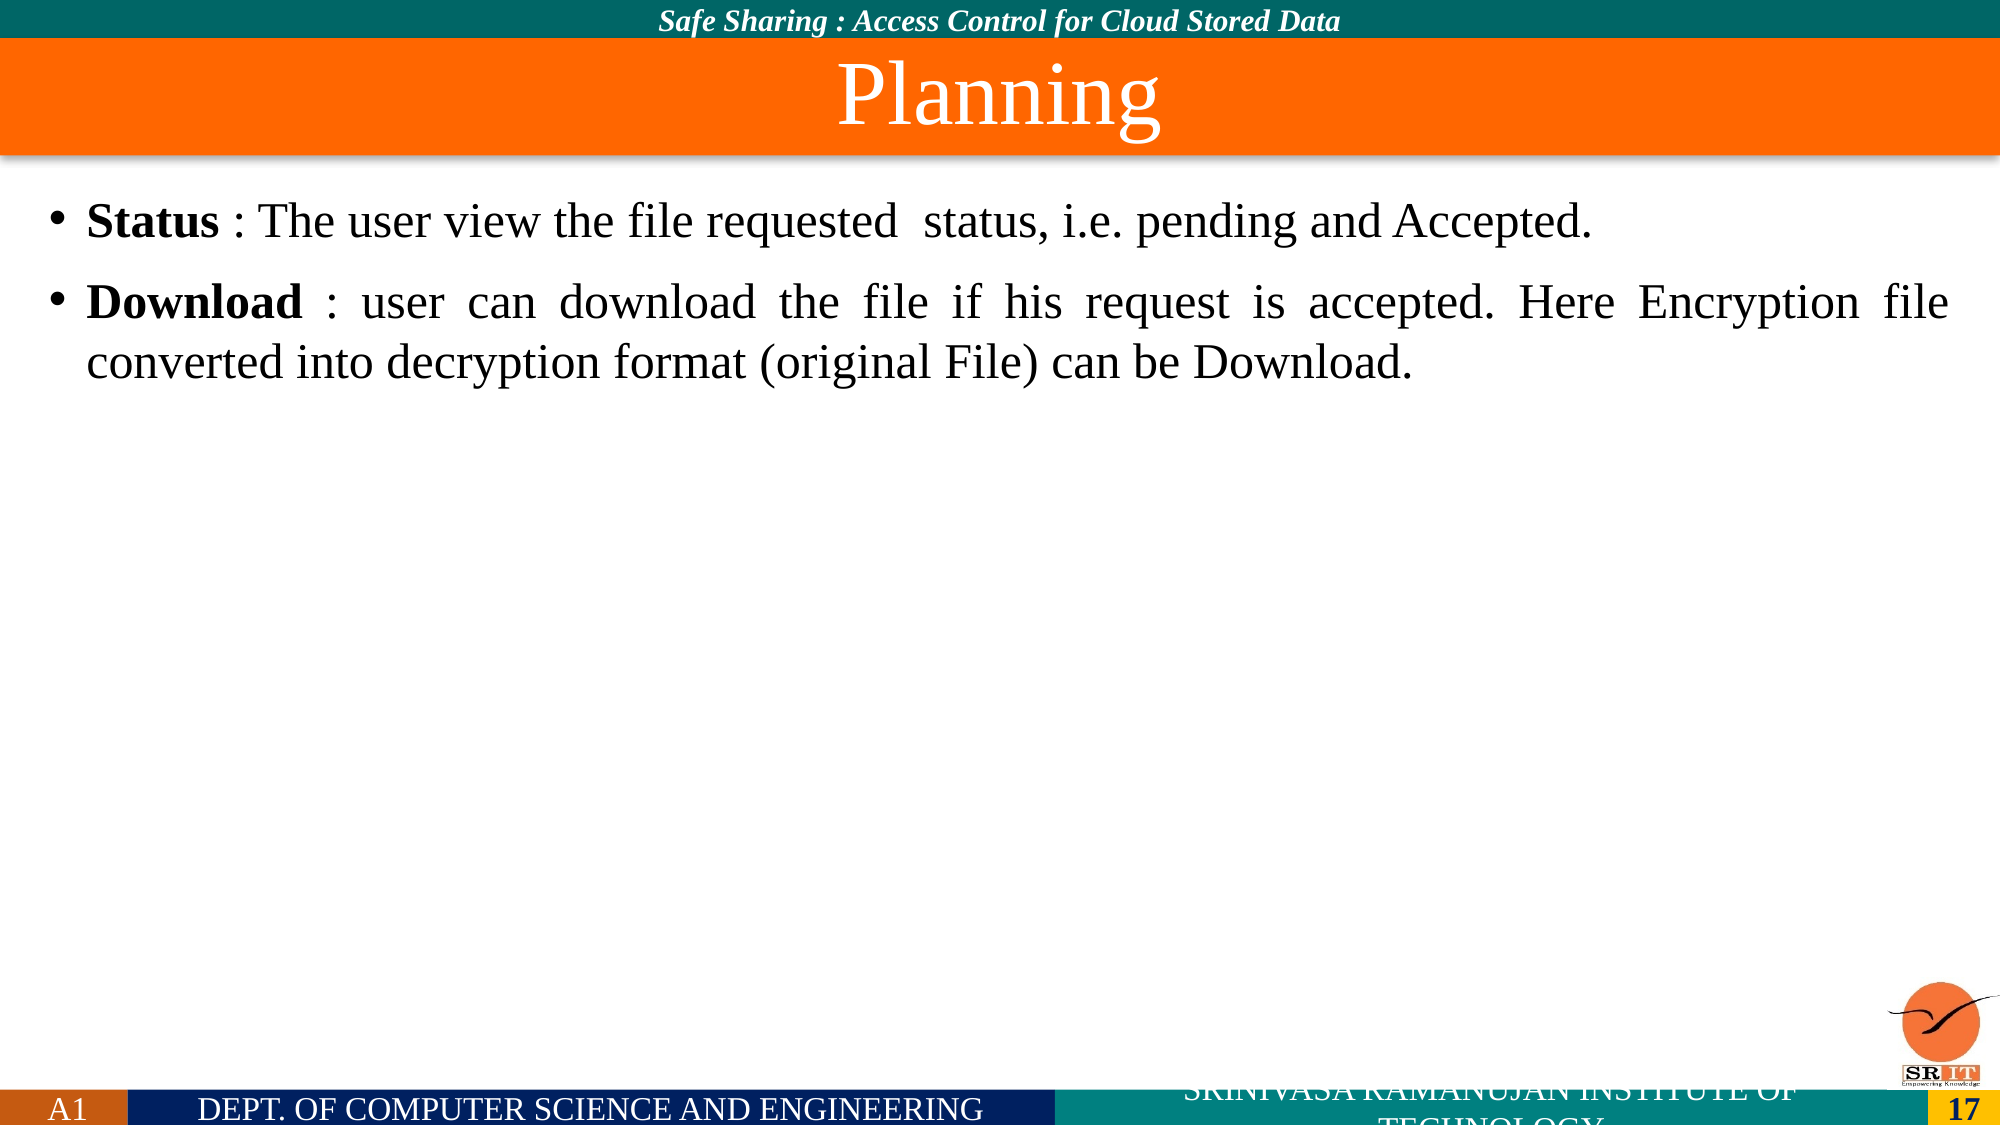

# Planning
Status : The user view the file requested  status, i.e. pending and Accepted.
Download : user can download the file if his request is accepted. Here Encryption file converted into decryption format (original File) can be Download.